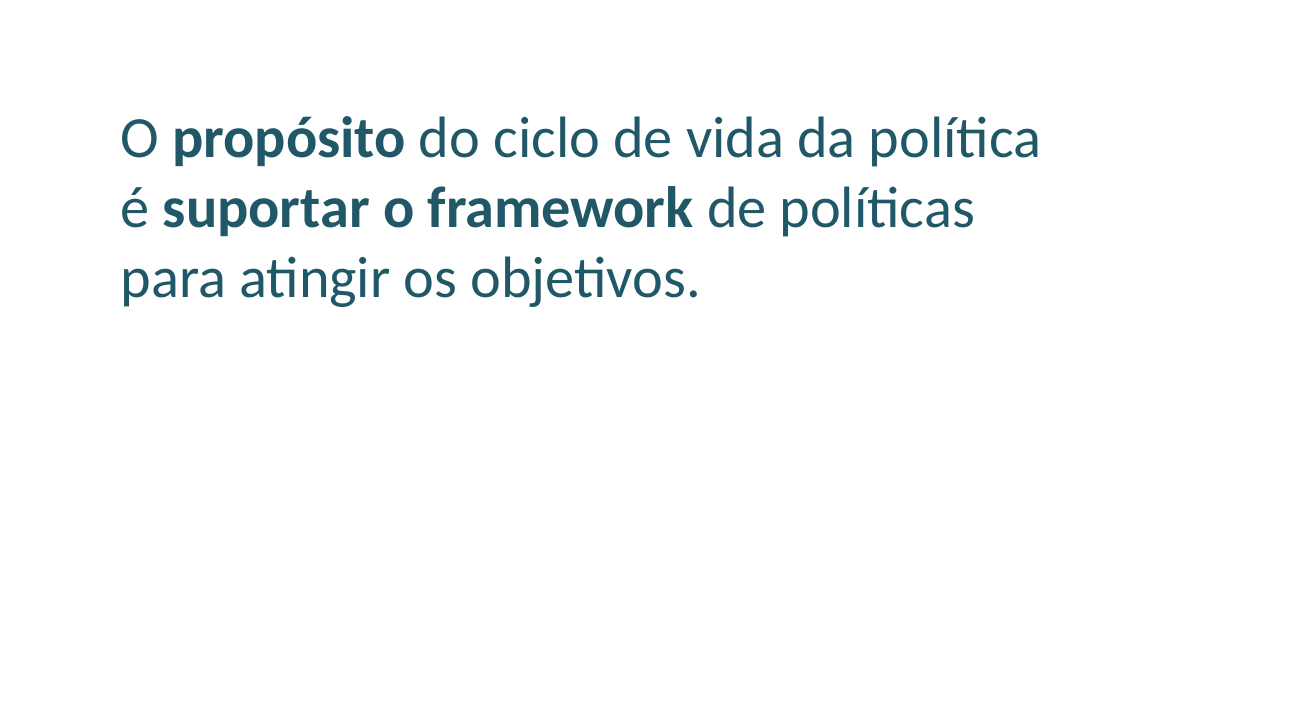

O propósito do ciclo de vida da política é suportar o framework de políticas para atingir os objetivos.